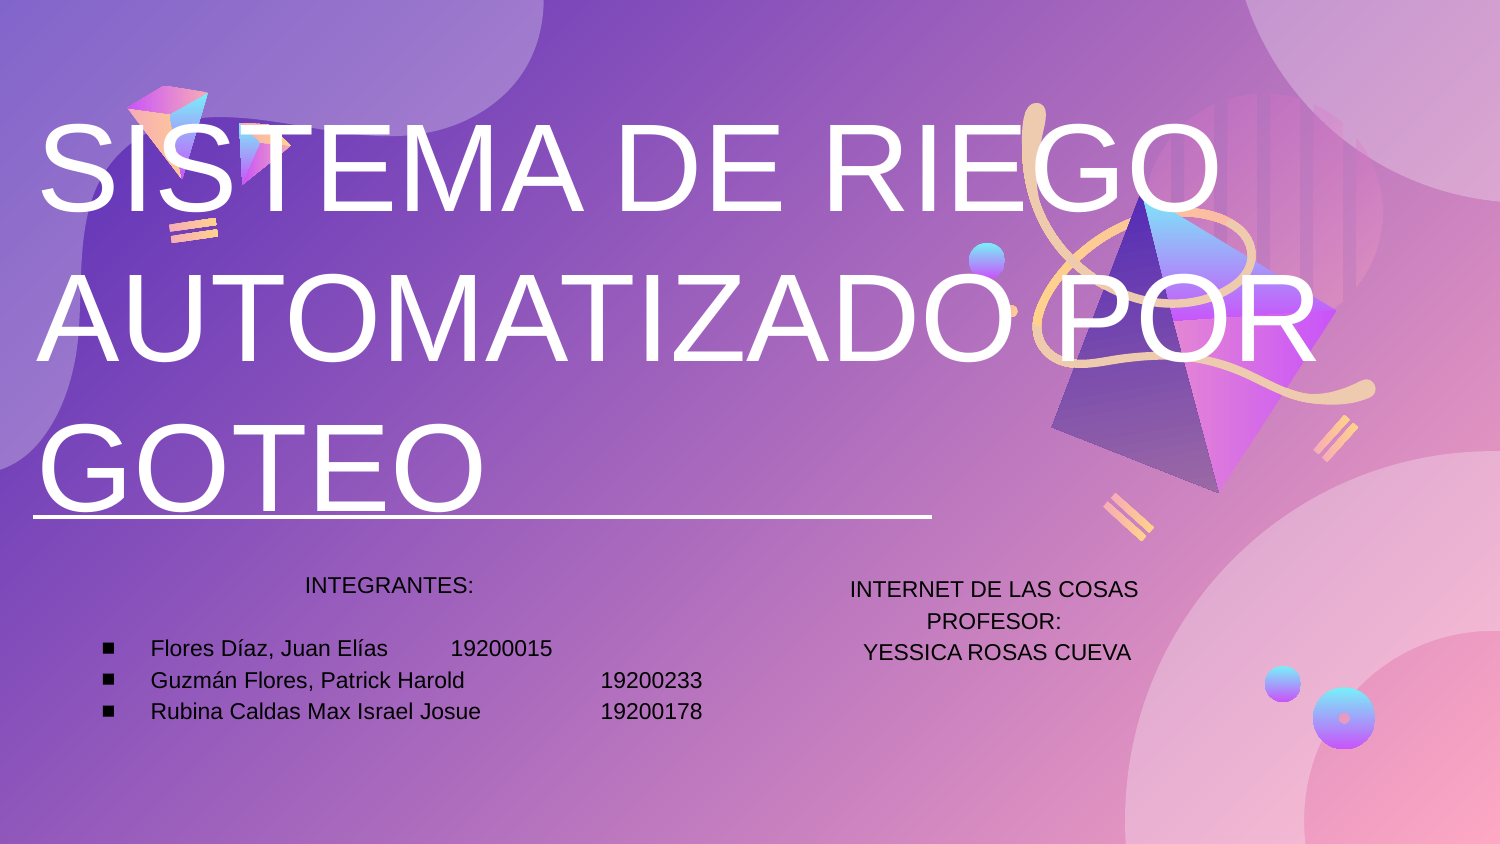

# SISTEMA DE RIEGO AUTOMATIZADO POR GOTEO

INTERNET DE LAS COSAS
PROFESOR:
YESSICA ROSAS CUEVA
INTEGRANTES:

Flores Díaz, Juan Elías 	19200015
Guzmán Flores, Patrick Harold 	19200233
Rubina Caldas Max Israel Josue	19200178